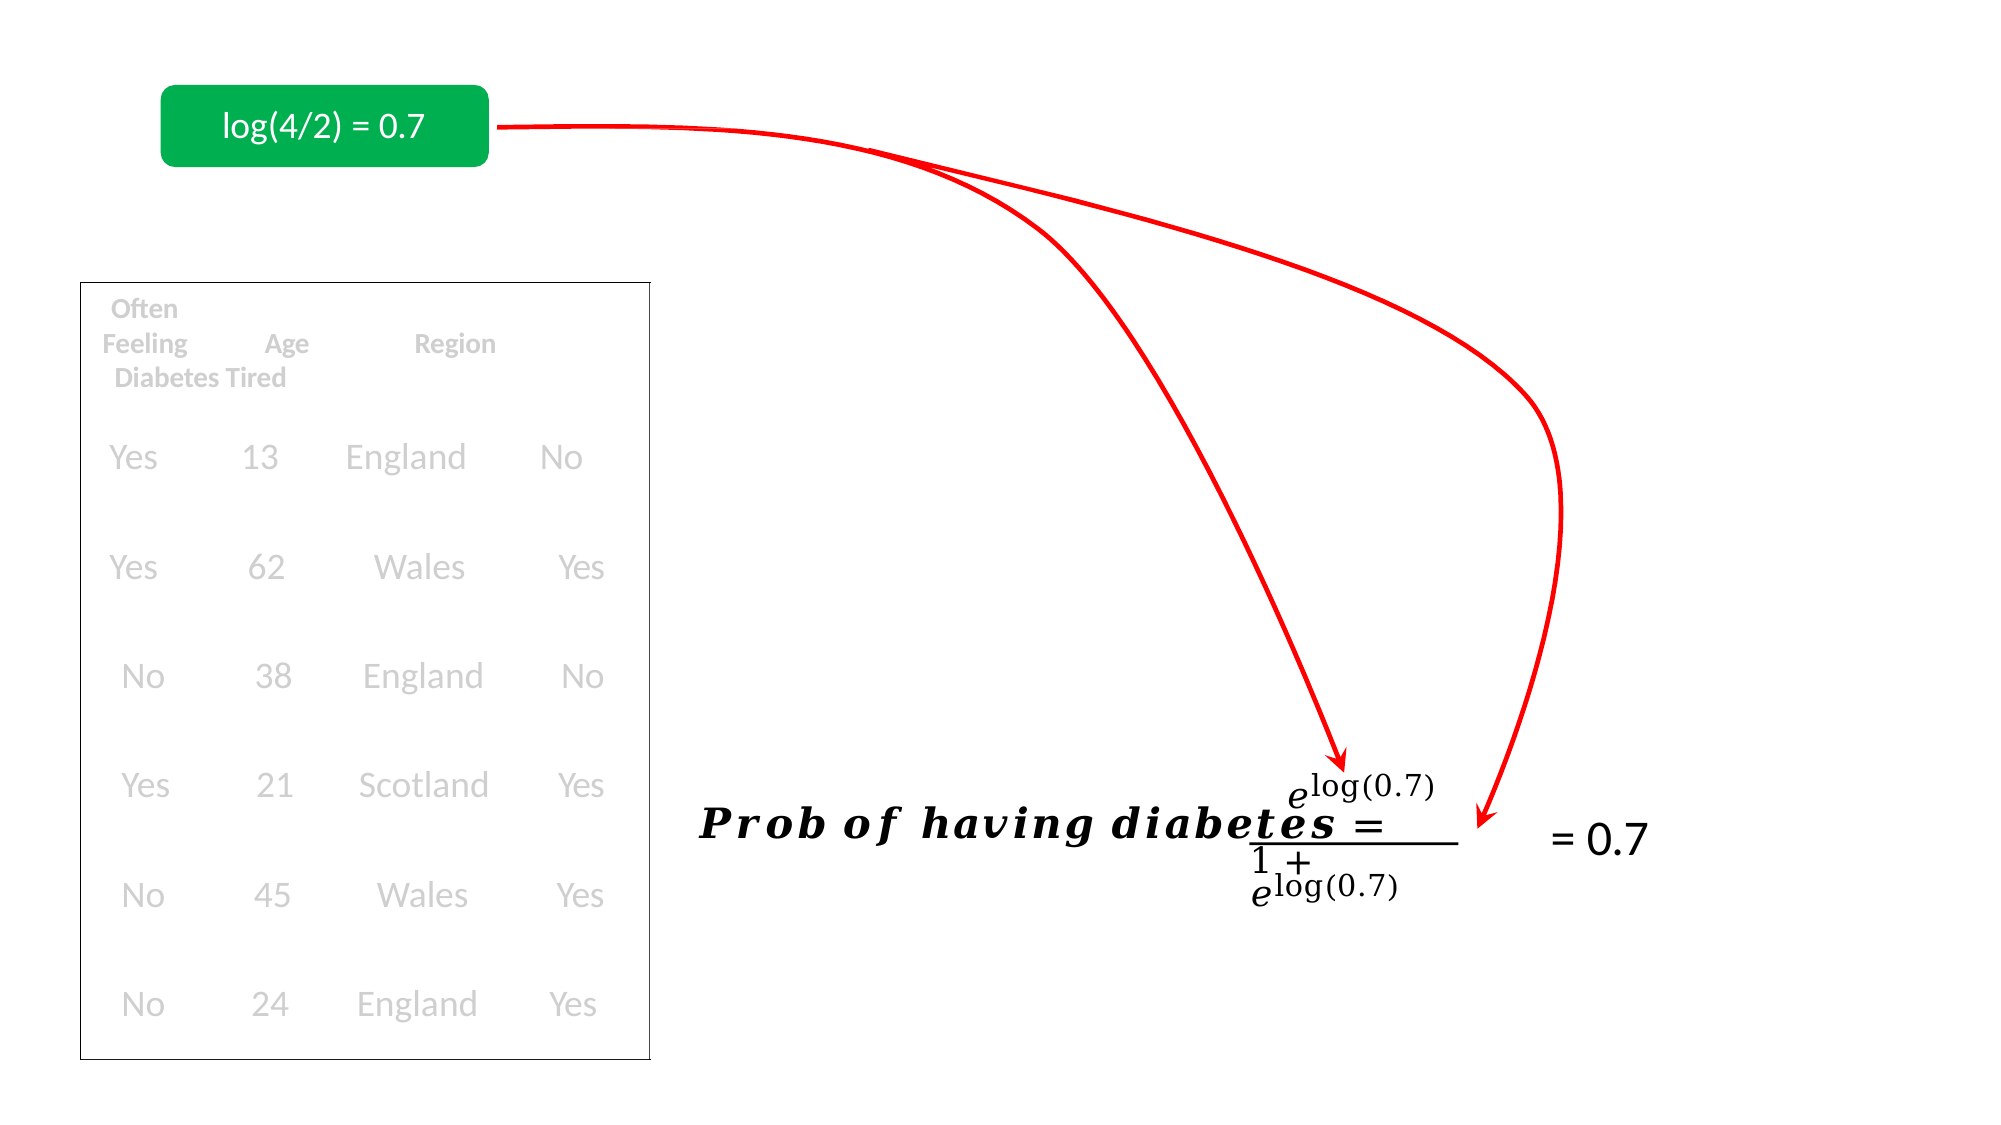

log(4/2) = 0.7

Often
Feeling	Age	Region	Diabetes Tired

Yes    13    England    No
Yes    62    Wales     Yes No     38    England    No Yes    21   Scotland    Yes No     45    Wales     Yes No     24    England    Yes
𝑒log(0.7)
𝑷𝒓𝒐𝒃 𝒐𝒇 𝒉𝒂𝒗𝒊𝒏𝒈 𝒅𝒊𝒂𝒃𝒆𝒕𝒆𝒔 =
1 + 𝑒log(0.7)
= 0.7